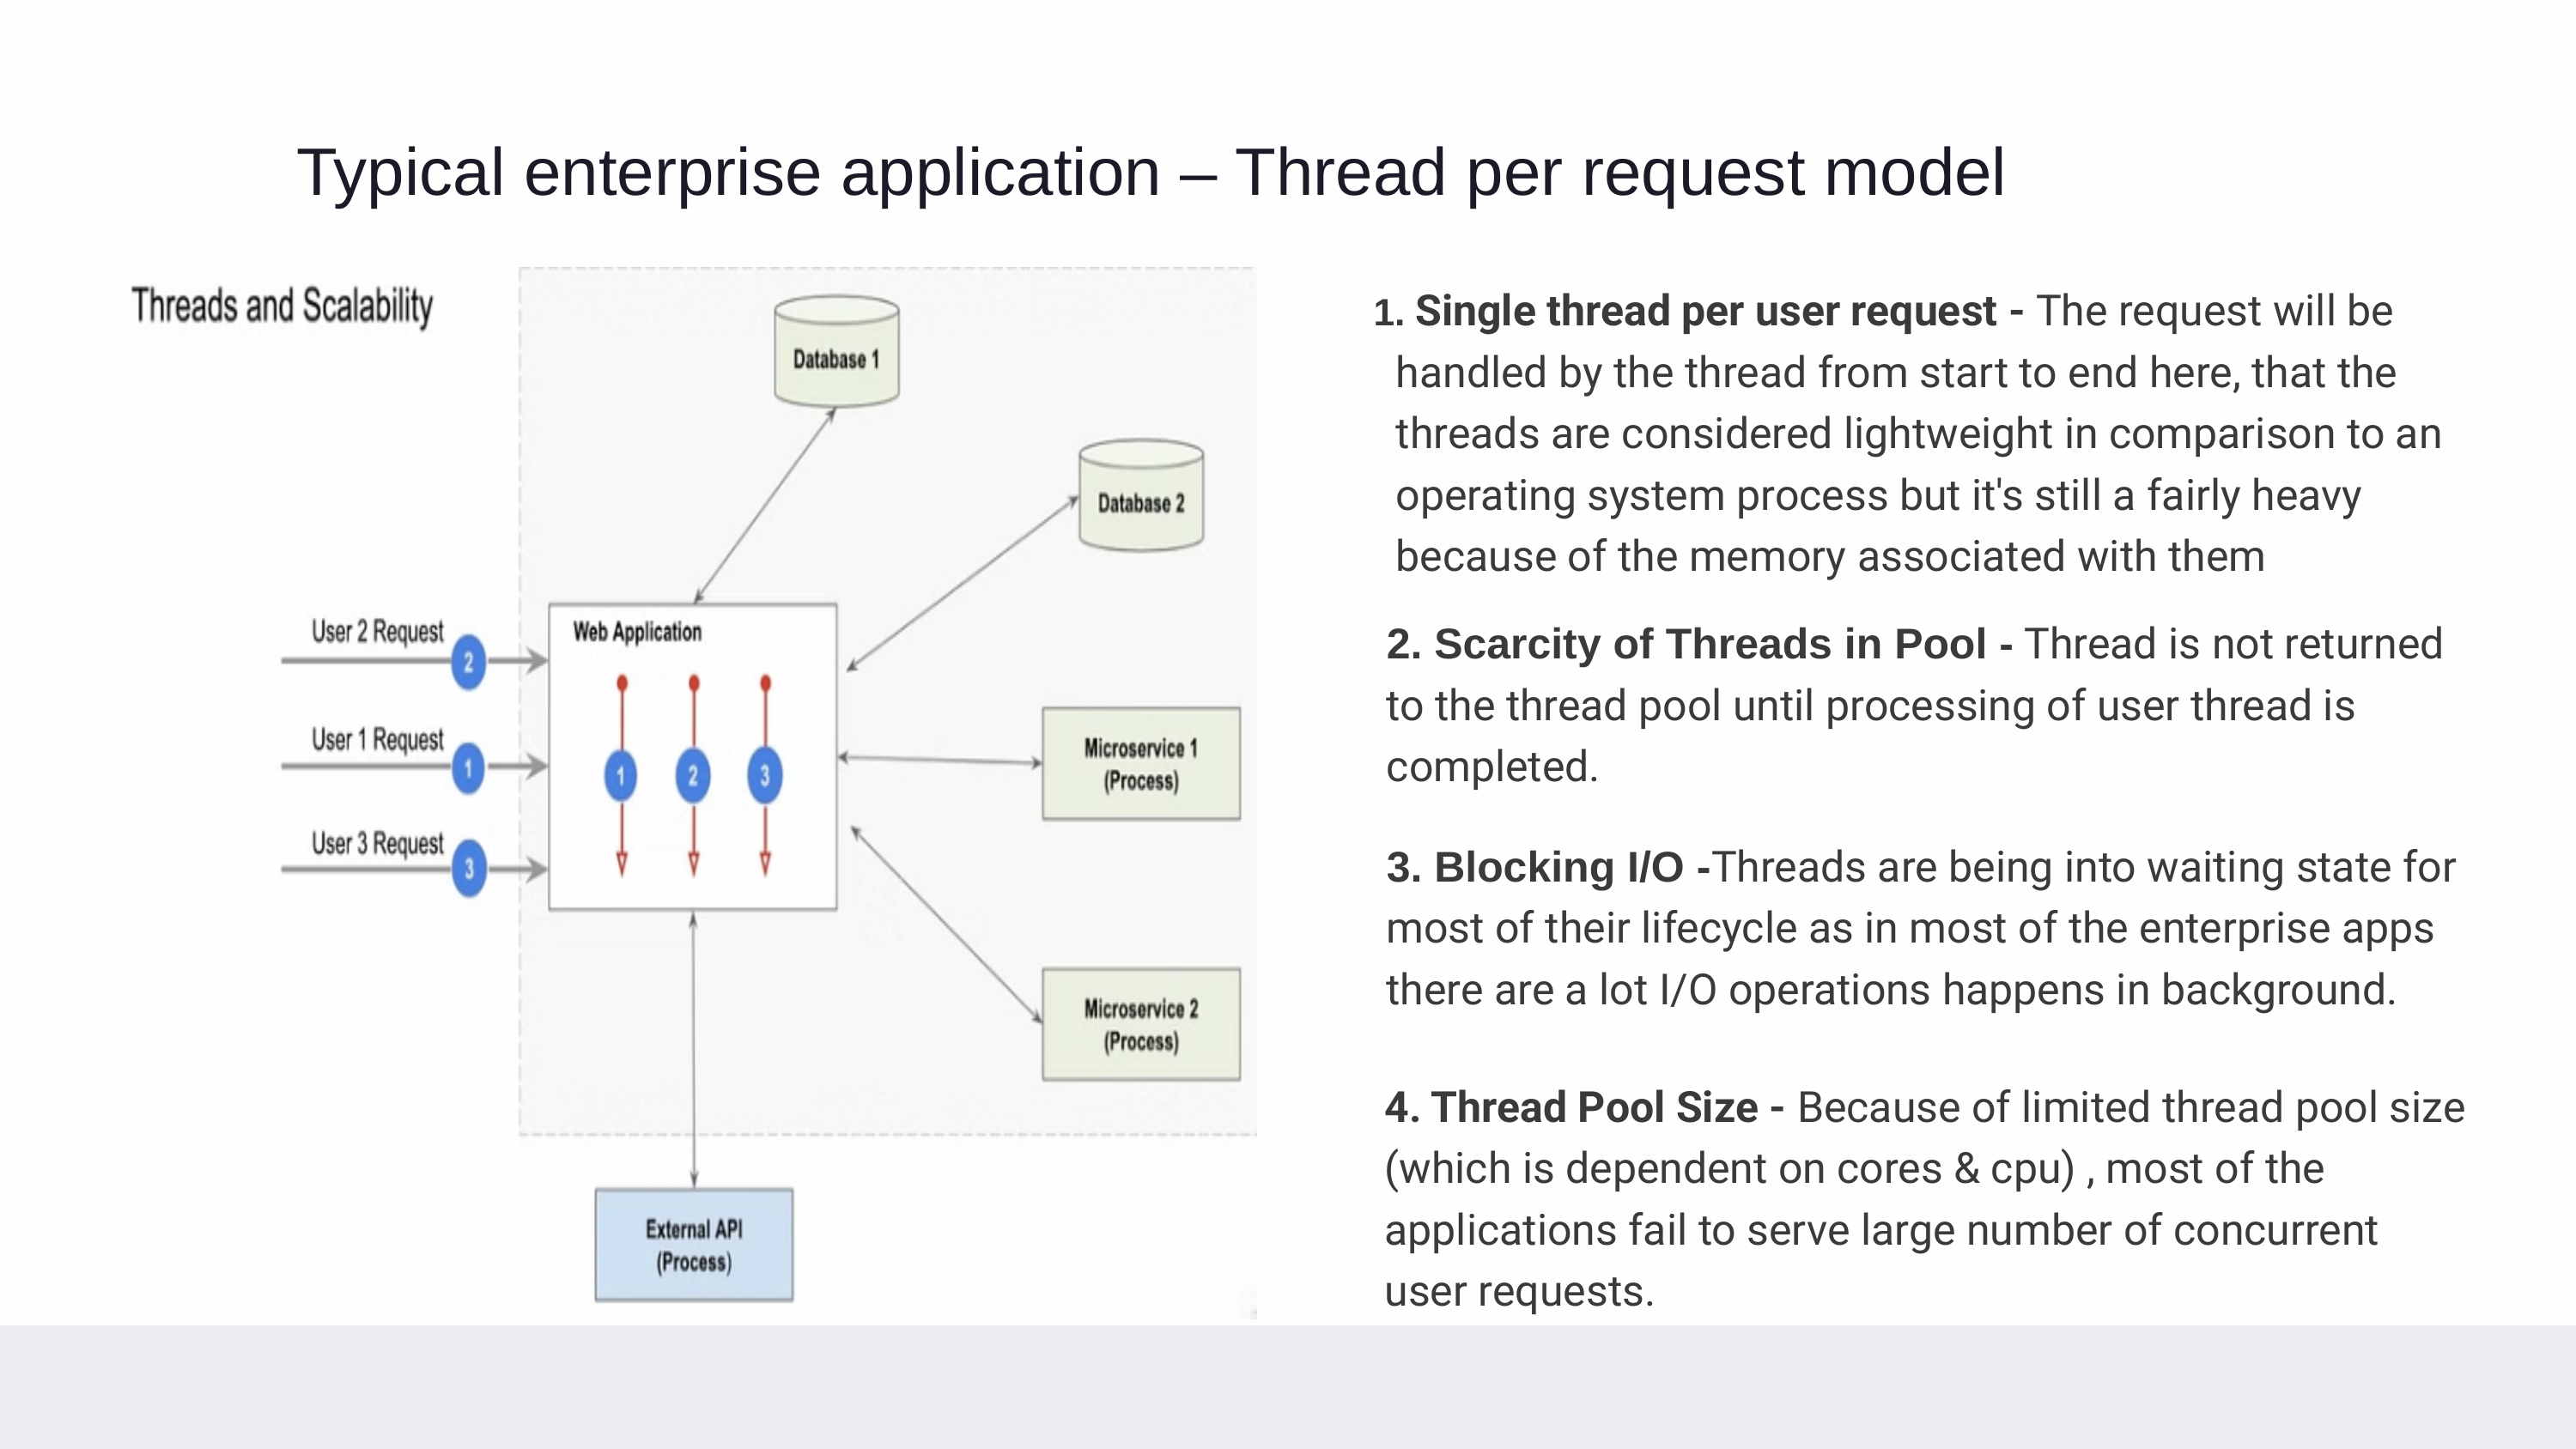

Typical enterprise application – Thread per request model

 Single thread per user request - The request will be handled by the thread from start to end here, that the threads are considered lightweight in comparison to an operating system process but it's still a fairly heavy because of the memory associated with them
2. Scarcity of Threads in Pool - Thread is not returned to the thread pool until processing of user thread is completed.
3. Blocking I/O -Threads are being into waiting state for most of their lifecycle as in most of the enterprise apps there are a lot I/O operations happens in background.
4. Thread Pool Size - Because of limited thread pool size (which is dependent on cores & cpu) , most of the applications fail to serve large number of concurrent user requests.